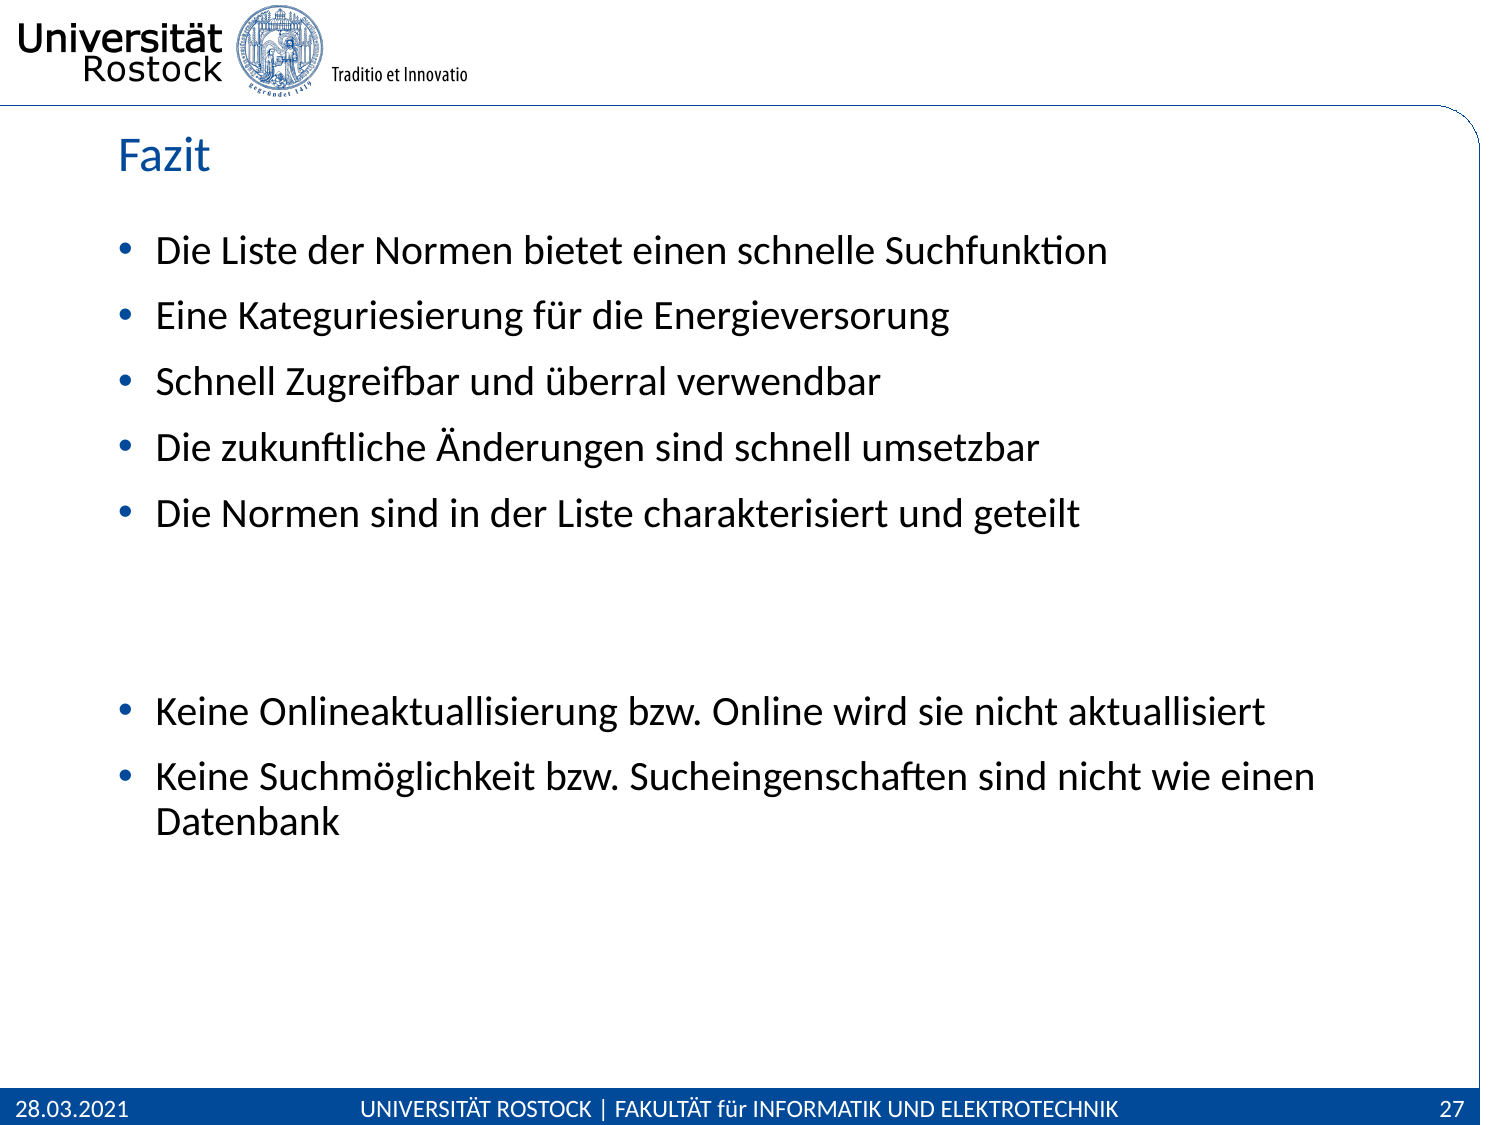

# Fazit
Die Liste der Normen bietet einen schnelle Suchfunktion
Eine Kateguriesierung für die Energieversorung
Schnell Zugreifbar und überral verwendbar
Die zukunftliche Änderungen sind schnell umsetzbar
Die Normen sind in der Liste charakterisiert und geteilt

Keine Onlineaktuallisierung bzw. Online wird sie nicht aktuallisiert
Keine Suchmöglichkeit bzw. Sucheingenschaften sind nicht wie einen Datenbank

28.03.2021
UNIVERSITÄT ROSTOCK | FAKULTÄT für INFORMATIK UND ELEKTROTECHNIK
27